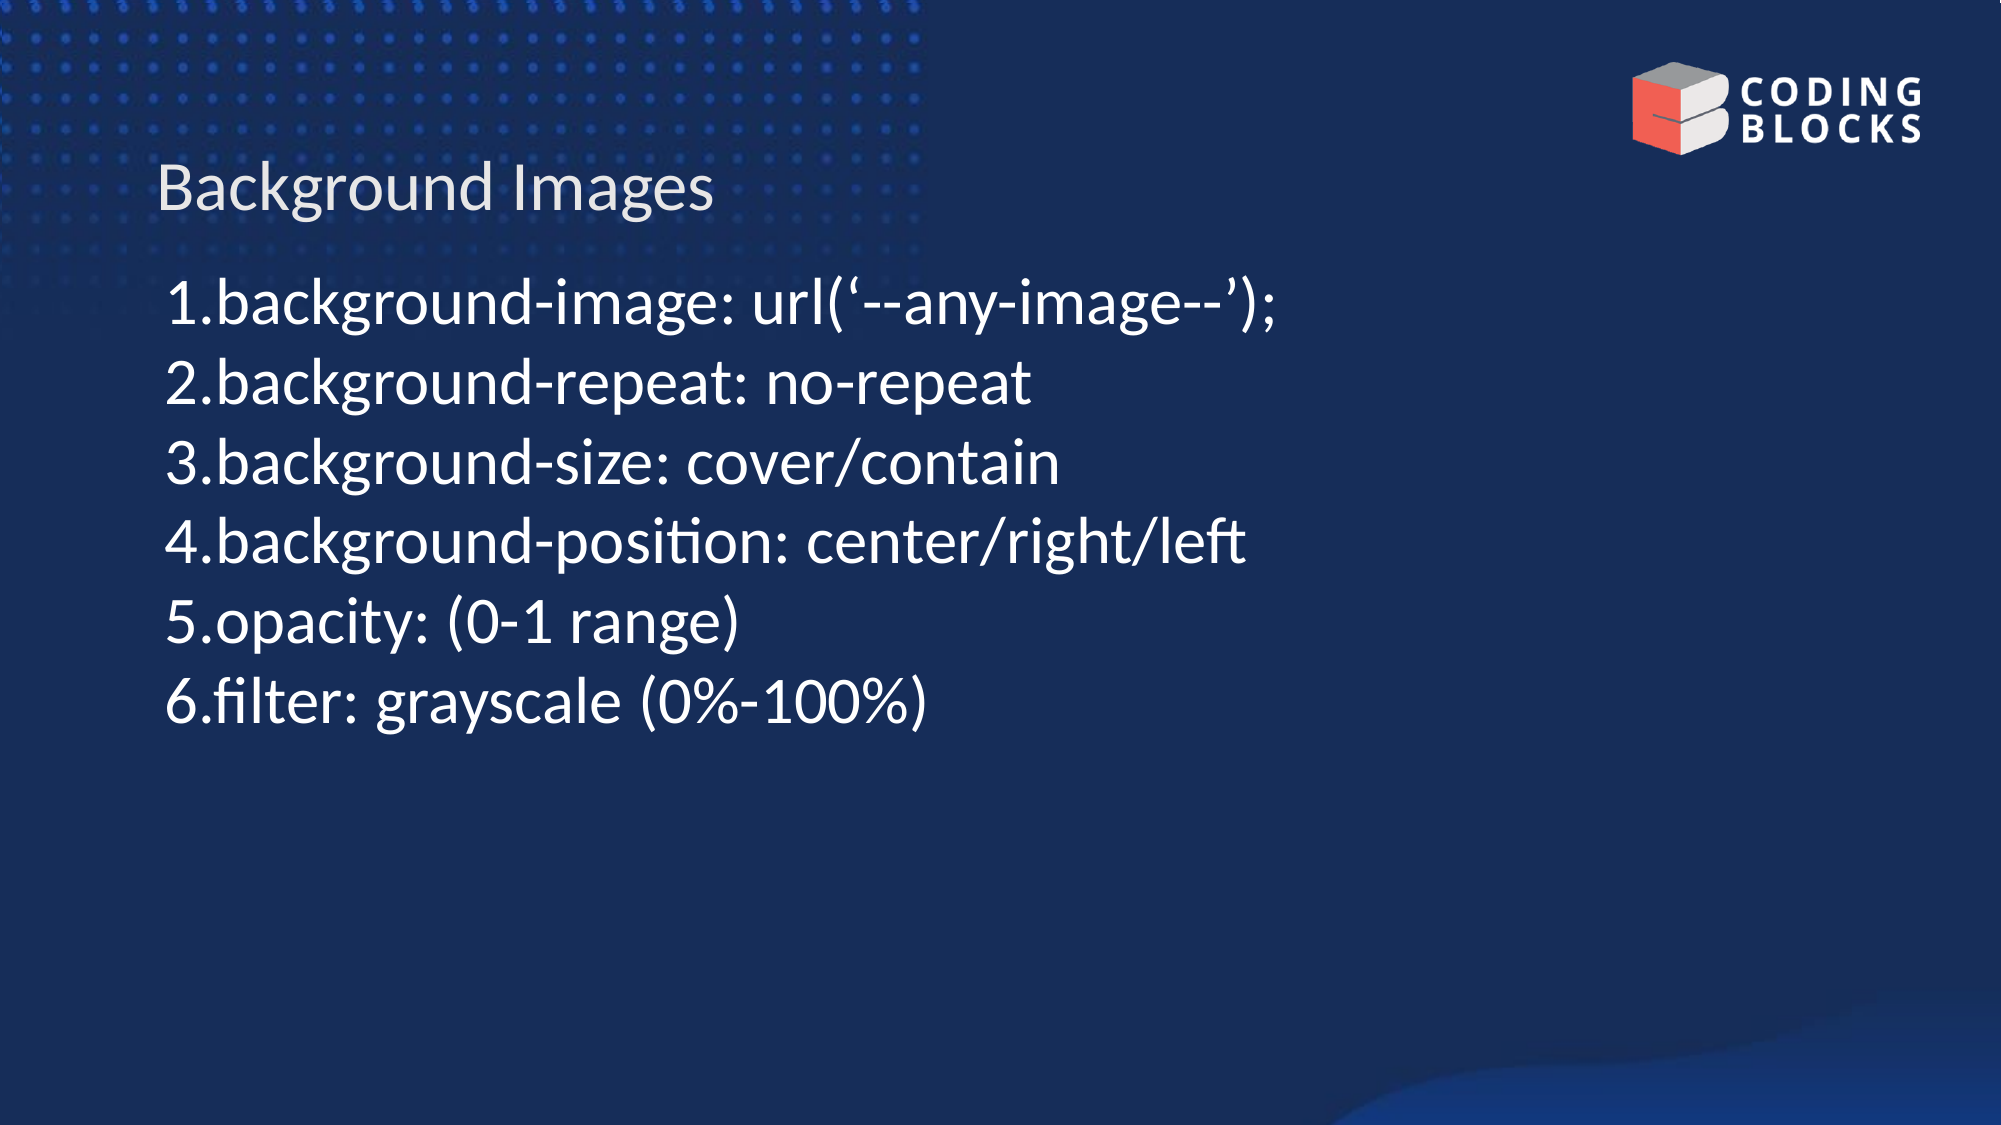

# Background Images
1.background-image: url(‘--any-image--’);
2.background-repeat: no-repeat
3.background-size: cover/contain
4.background-position: center/right/left
5.opacity: (0-1 range)
6.filter: grayscale (0%-100%)